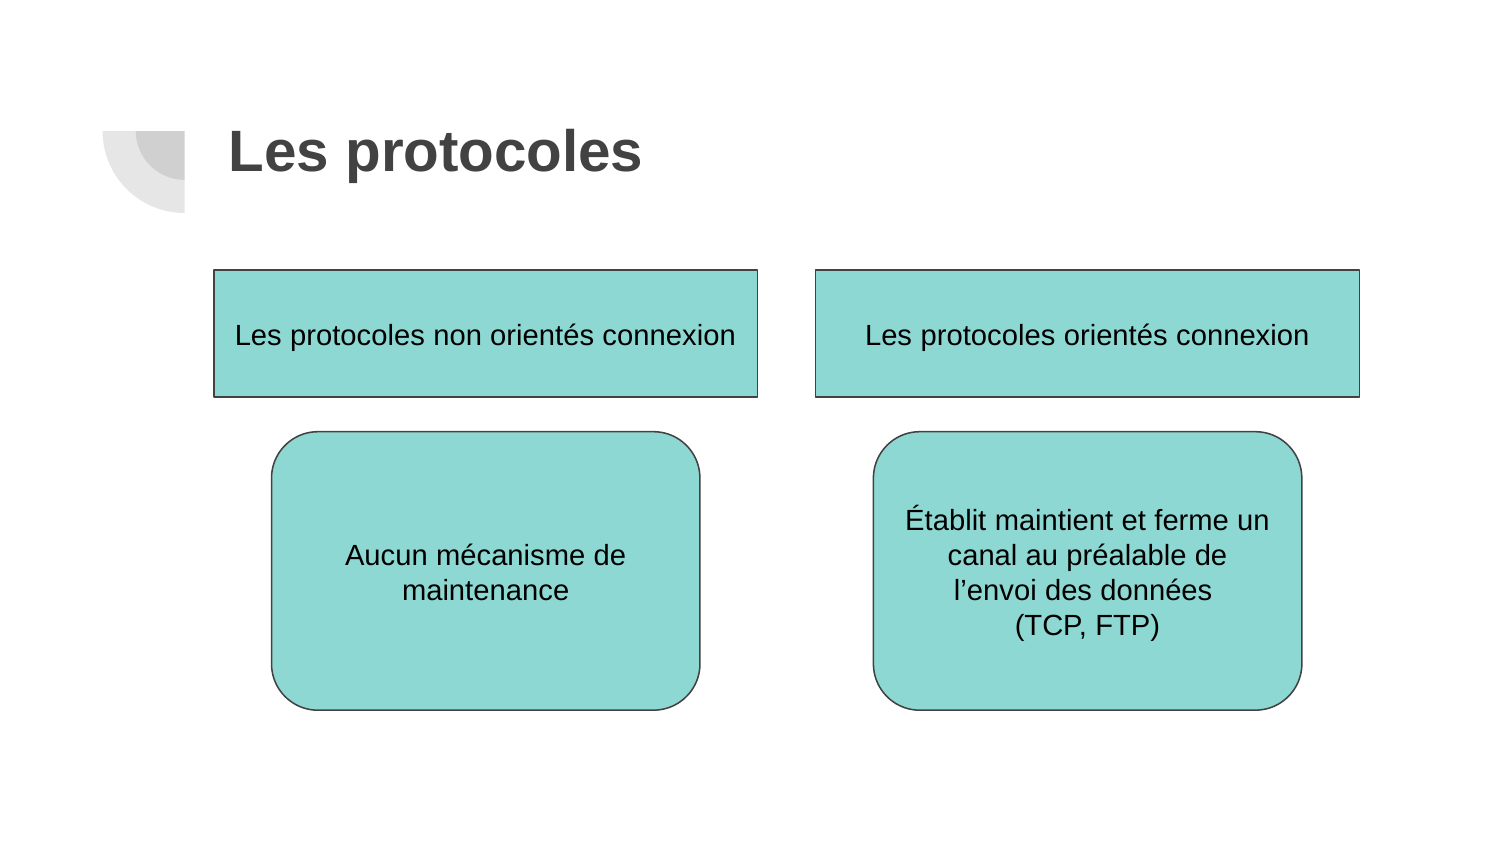

# Les protocoles
Les protocoles non orientés connexion
Les protocoles orientés connexion
Aucun mécanisme de maintenance
Établit maintient et ferme un canal au préalable de l’envoi des données
(TCP, FTP)